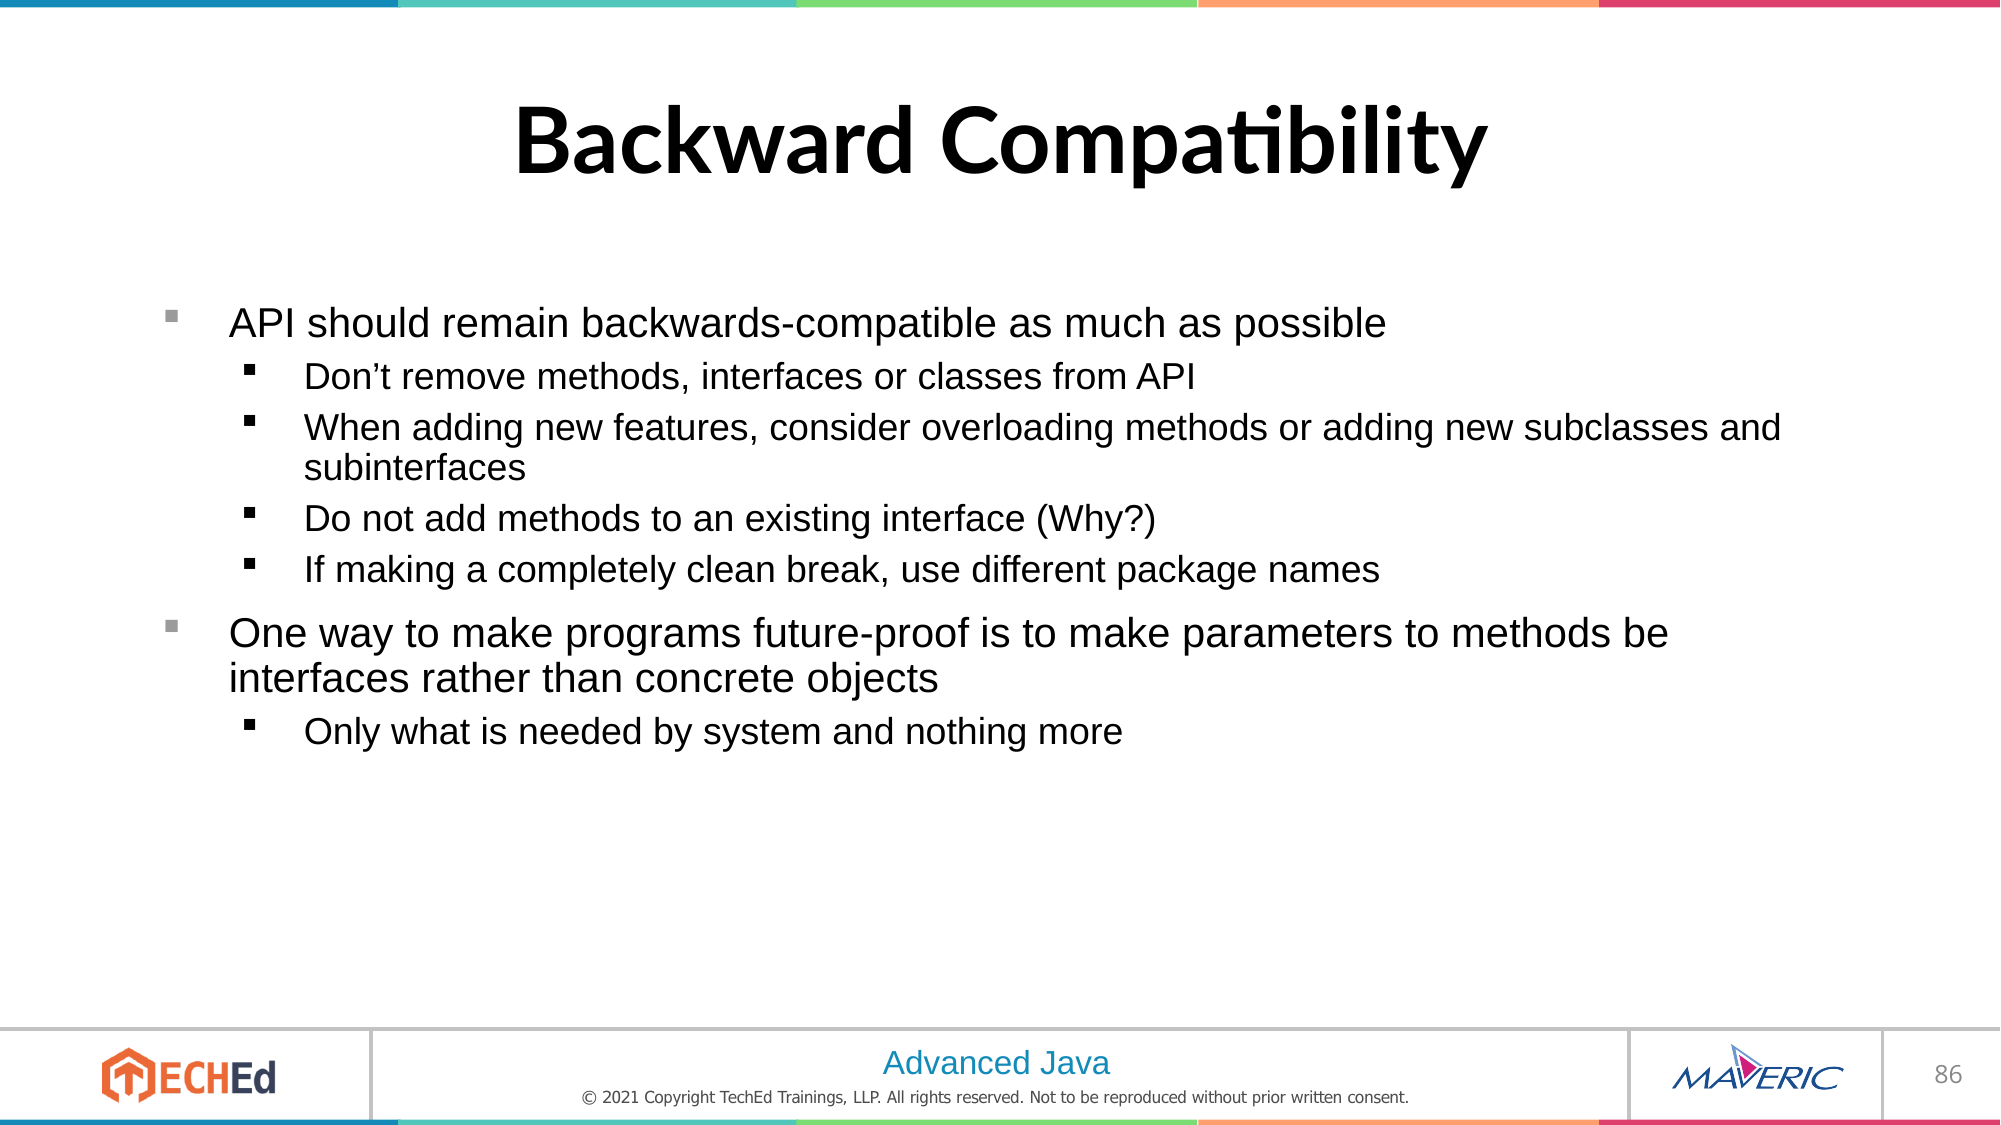

# Backward Compatibility
API should remain backwards-compatible as much as possible
Don’t remove methods, interfaces or classes from API
When adding new features, consider overloading methods or adding new subclasses and subinterfaces
Do not add methods to an existing interface (Why?)
If making a completely clean break, use different package names
One way to make programs future-proof is to make parameters to methods be interfaces rather than concrete objects
Only what is needed by system and nothing more